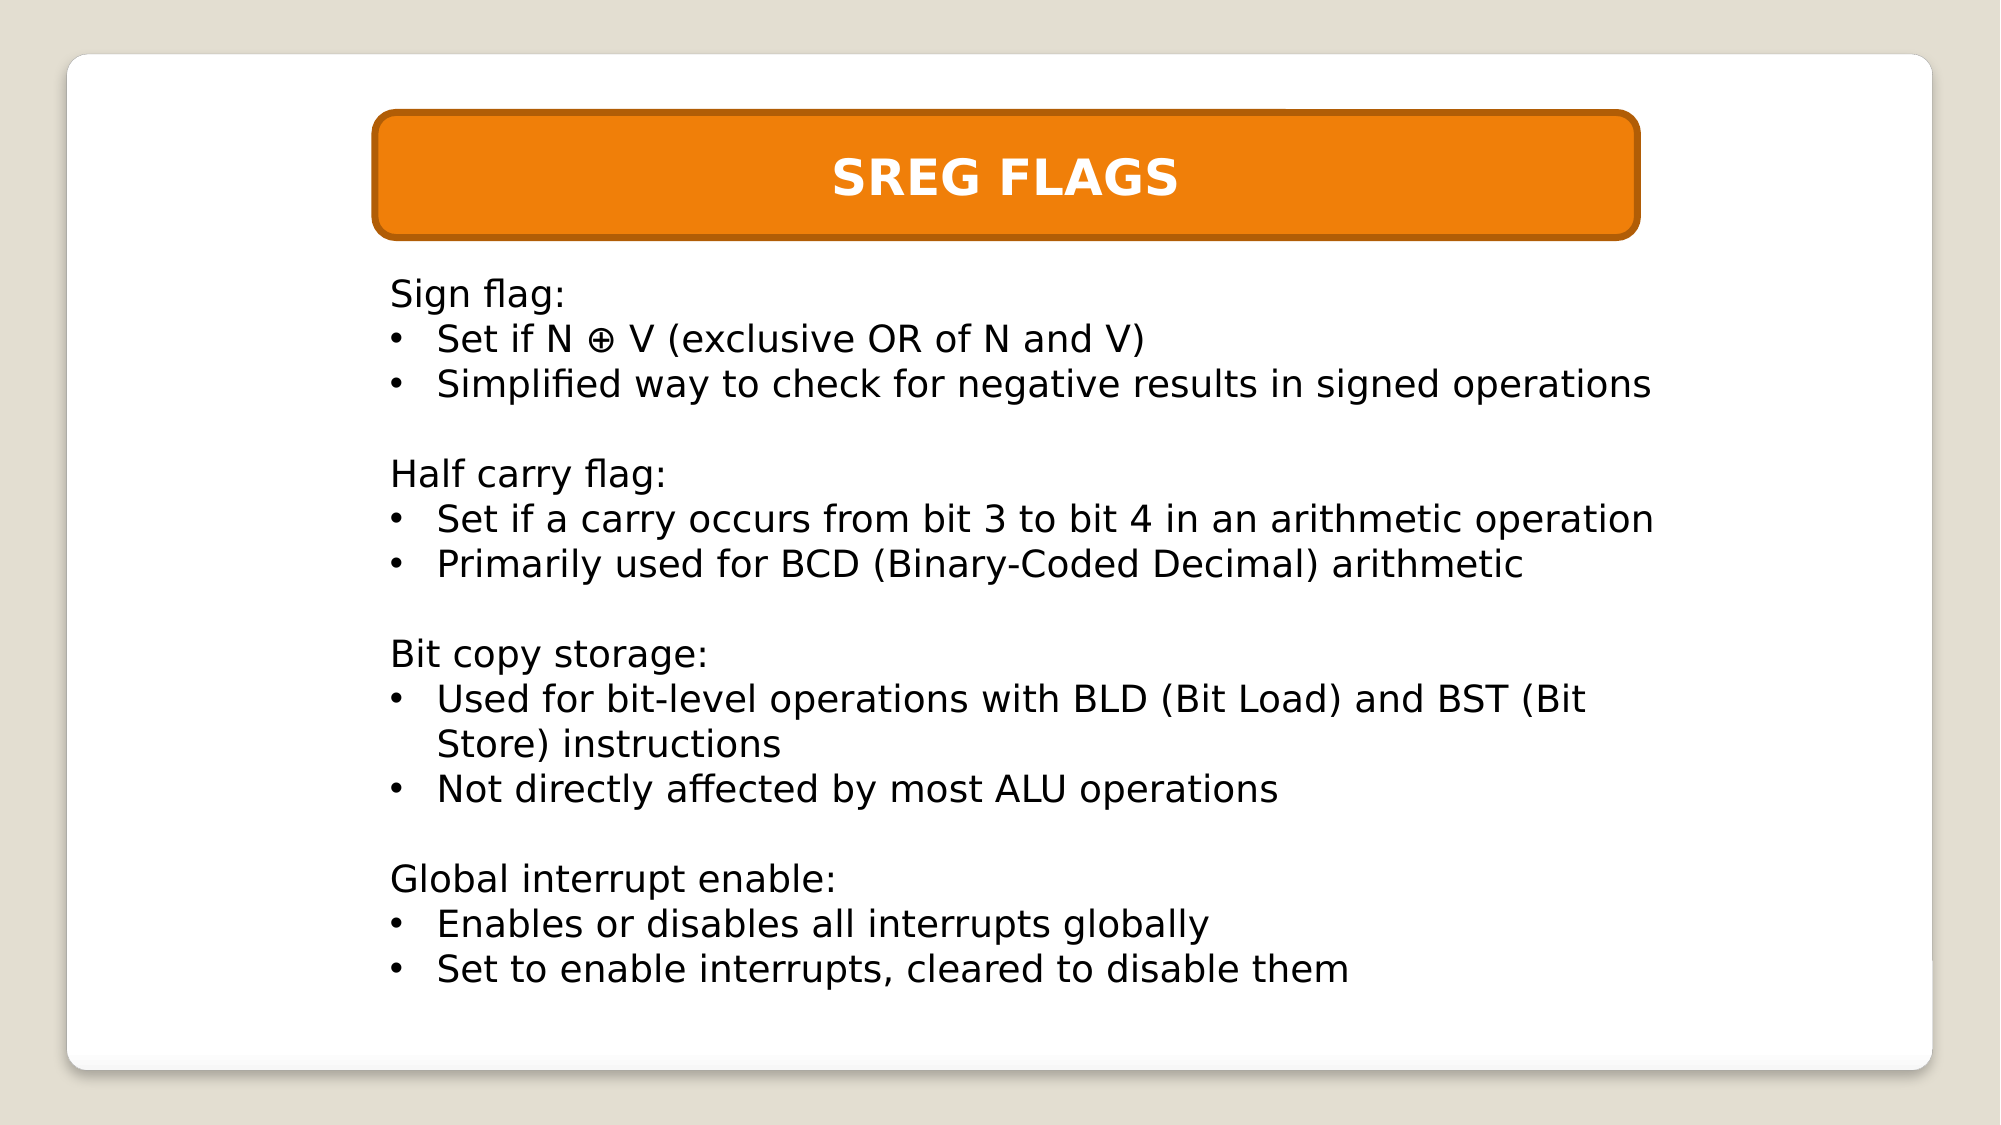

SREG FLAGS
Sign flag:
Set if N ⊕ V (exclusive OR of N and V)
Simplified way to check for negative results in signed operations

Half carry flag:
Set if a carry occurs from bit 3 to bit 4 in an arithmetic operation
Primarily used for BCD (Binary-Coded Decimal) arithmetic

Bit copy storage:
Used for bit-level operations with BLD (Bit Load) and BST (Bit Store) instructions
Not directly affected by most ALU operations

Global interrupt enable:
Enables or disables all interrupts globally
Set to enable interrupts, cleared to disable them